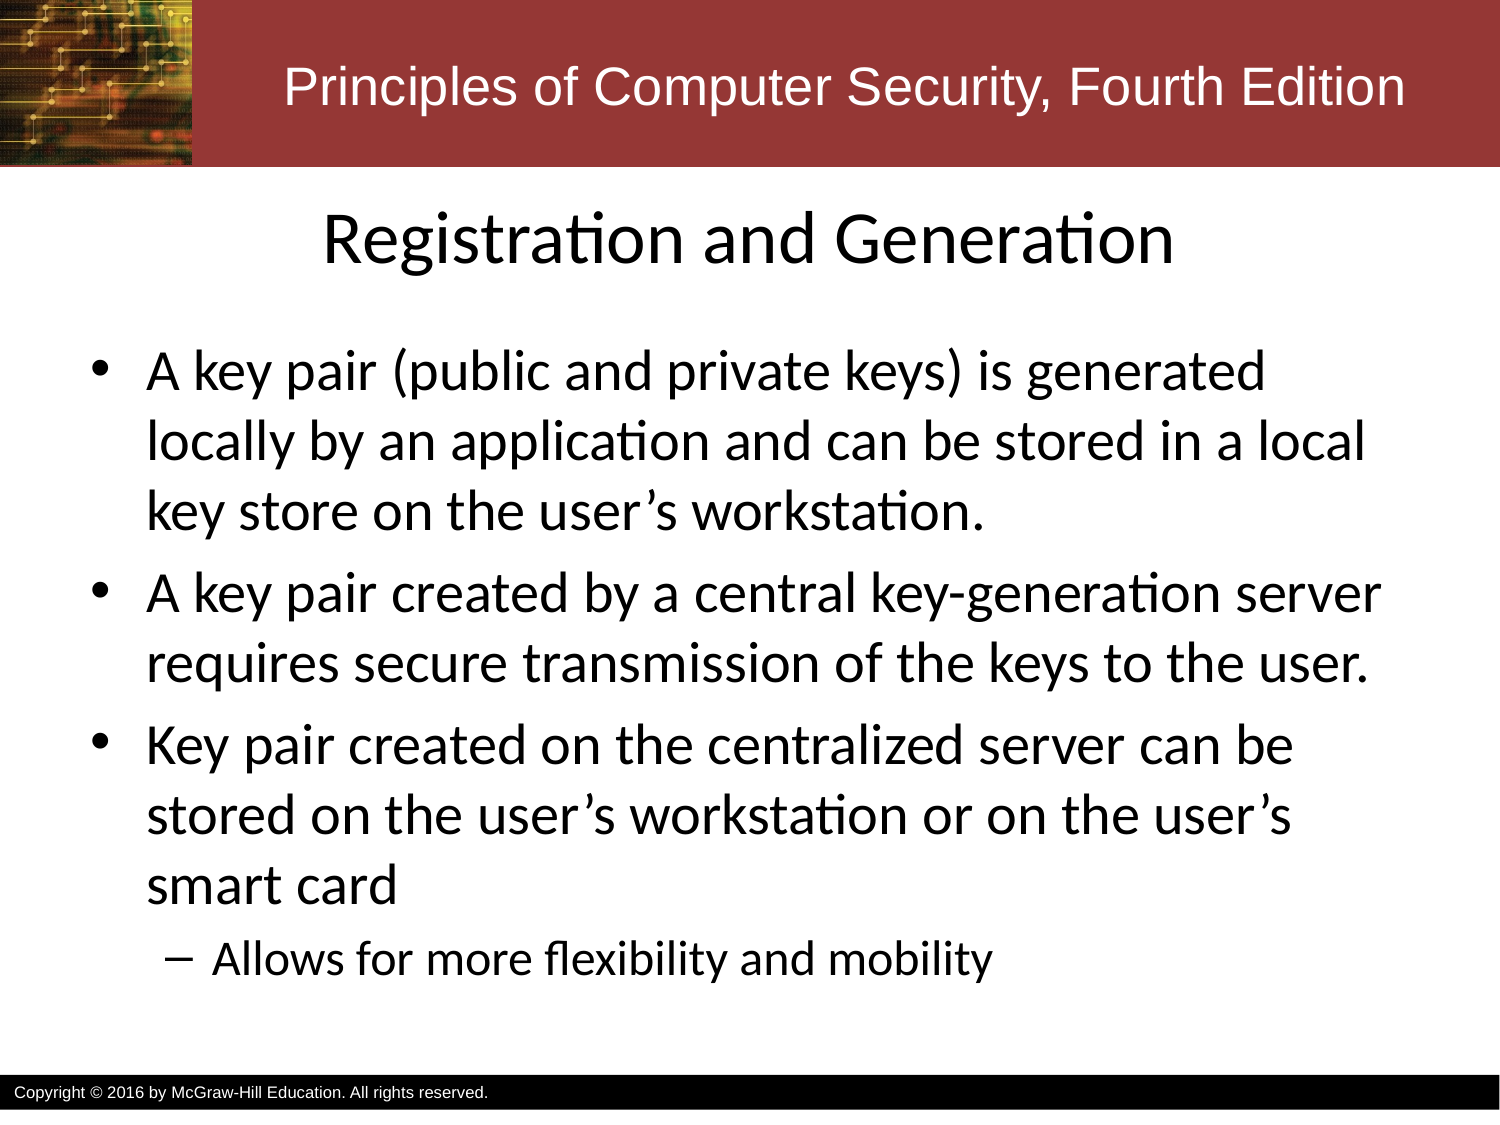

# Registration and Generation
A key pair (public and private keys) is generated locally by an application and can be stored in a local key store on the user’s workstation.
A key pair created by a central key-generation server requires secure transmission of the keys to the user.
Key pair created on the centralized server can be stored on the user’s workstation or on the user’s smart card
Allows for more flexibility and mobility